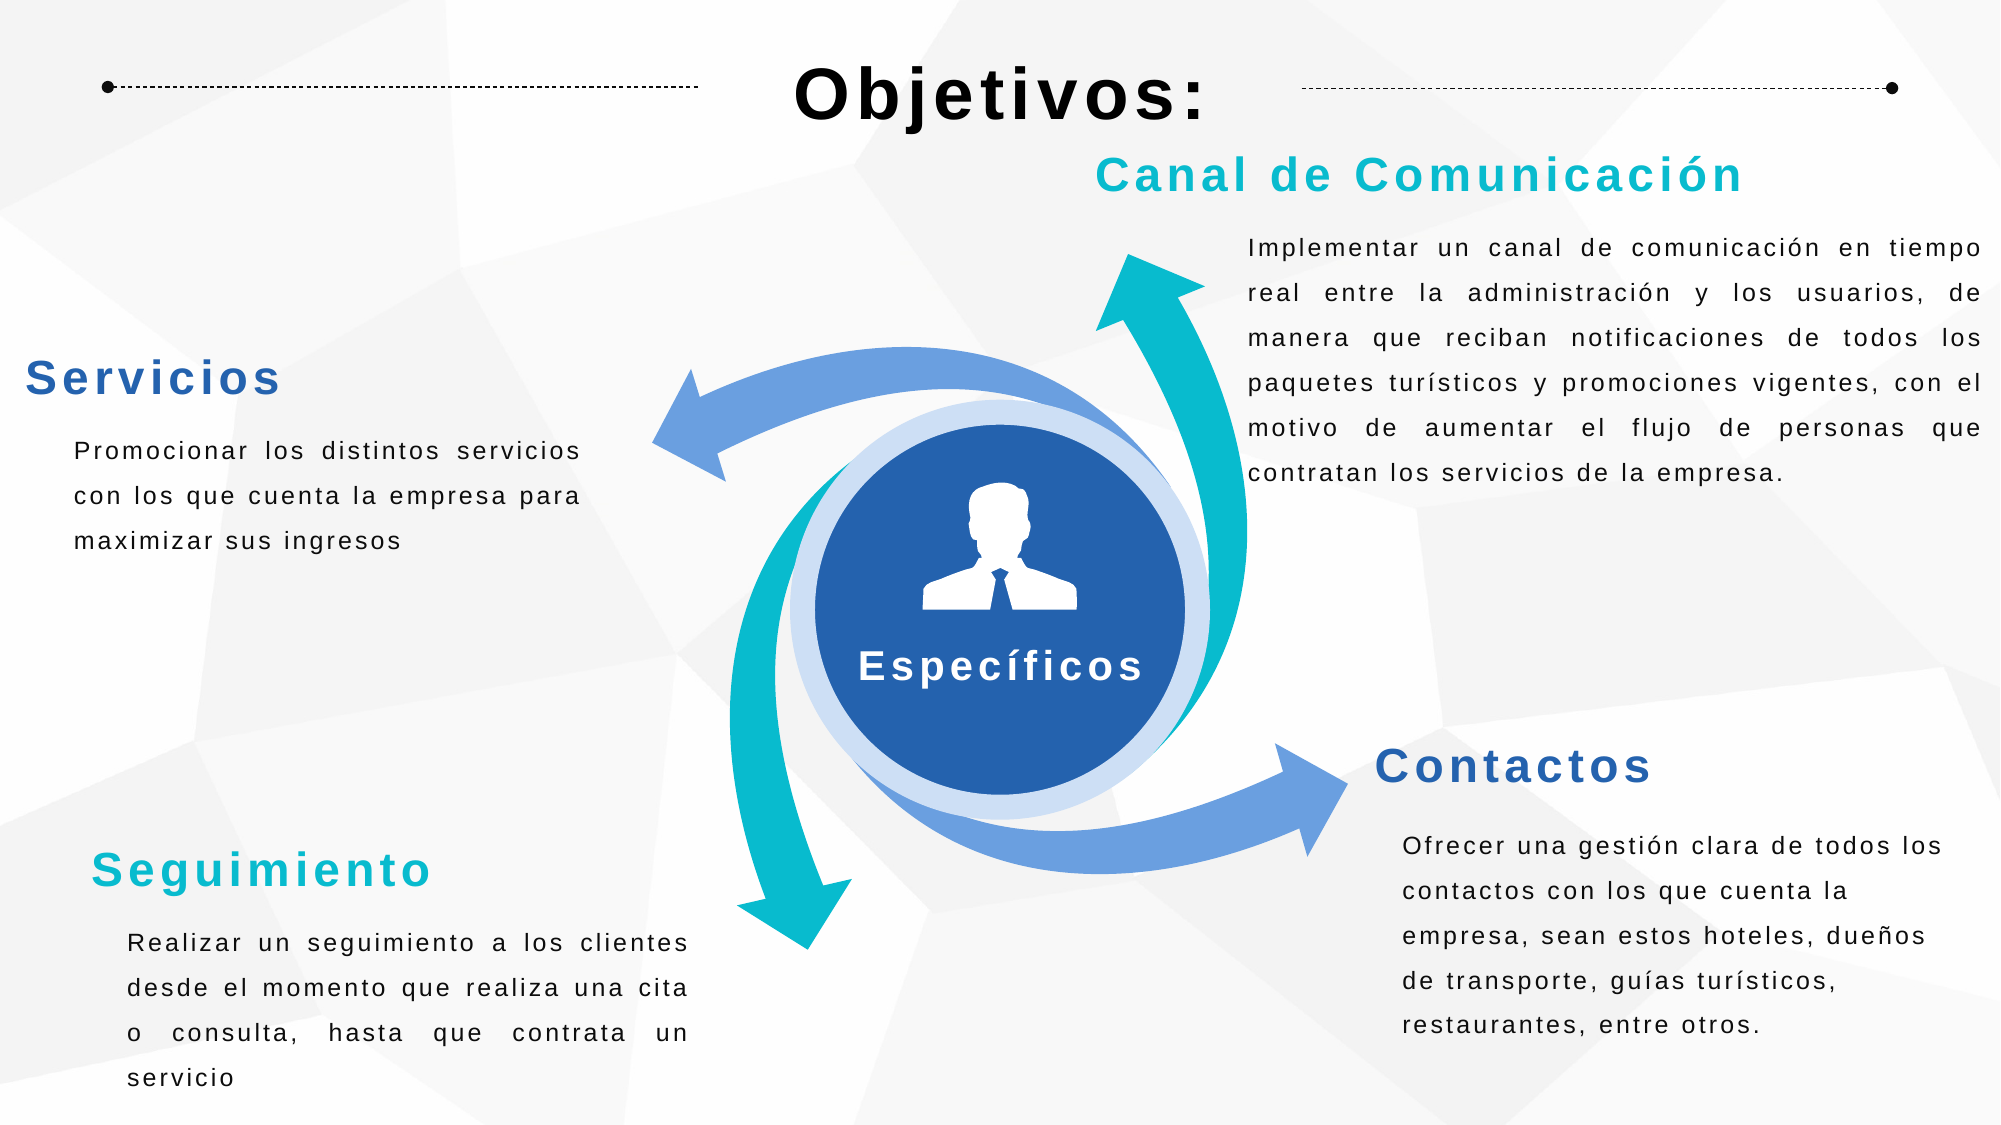

Objetivos:
Canal de Comunicación

Implementar un canal de comunicación en tiempo real entre la administración y los usuarios, de manera que reciban notificaciones de todos los paquetes turísticos y promociones vigentes, con el motivo de aumentar el flujo de personas que contratan los servicios de la empresa.

Servicios
Promocionar los distintos servicios con los que cuenta la empresa para maximizar sus ingresos

Específicos
Contactos
Ofrecer una gestión clara de todos los contactos con los que cuenta la empresa, sean estos hoteles, dueños de transporte, guías turísticos, restaurantes, entre otros.
Seguimiento
Realizar un seguimiento a los clientes desde el momento que realiza una cita o consulta, hasta que contrata un servicio